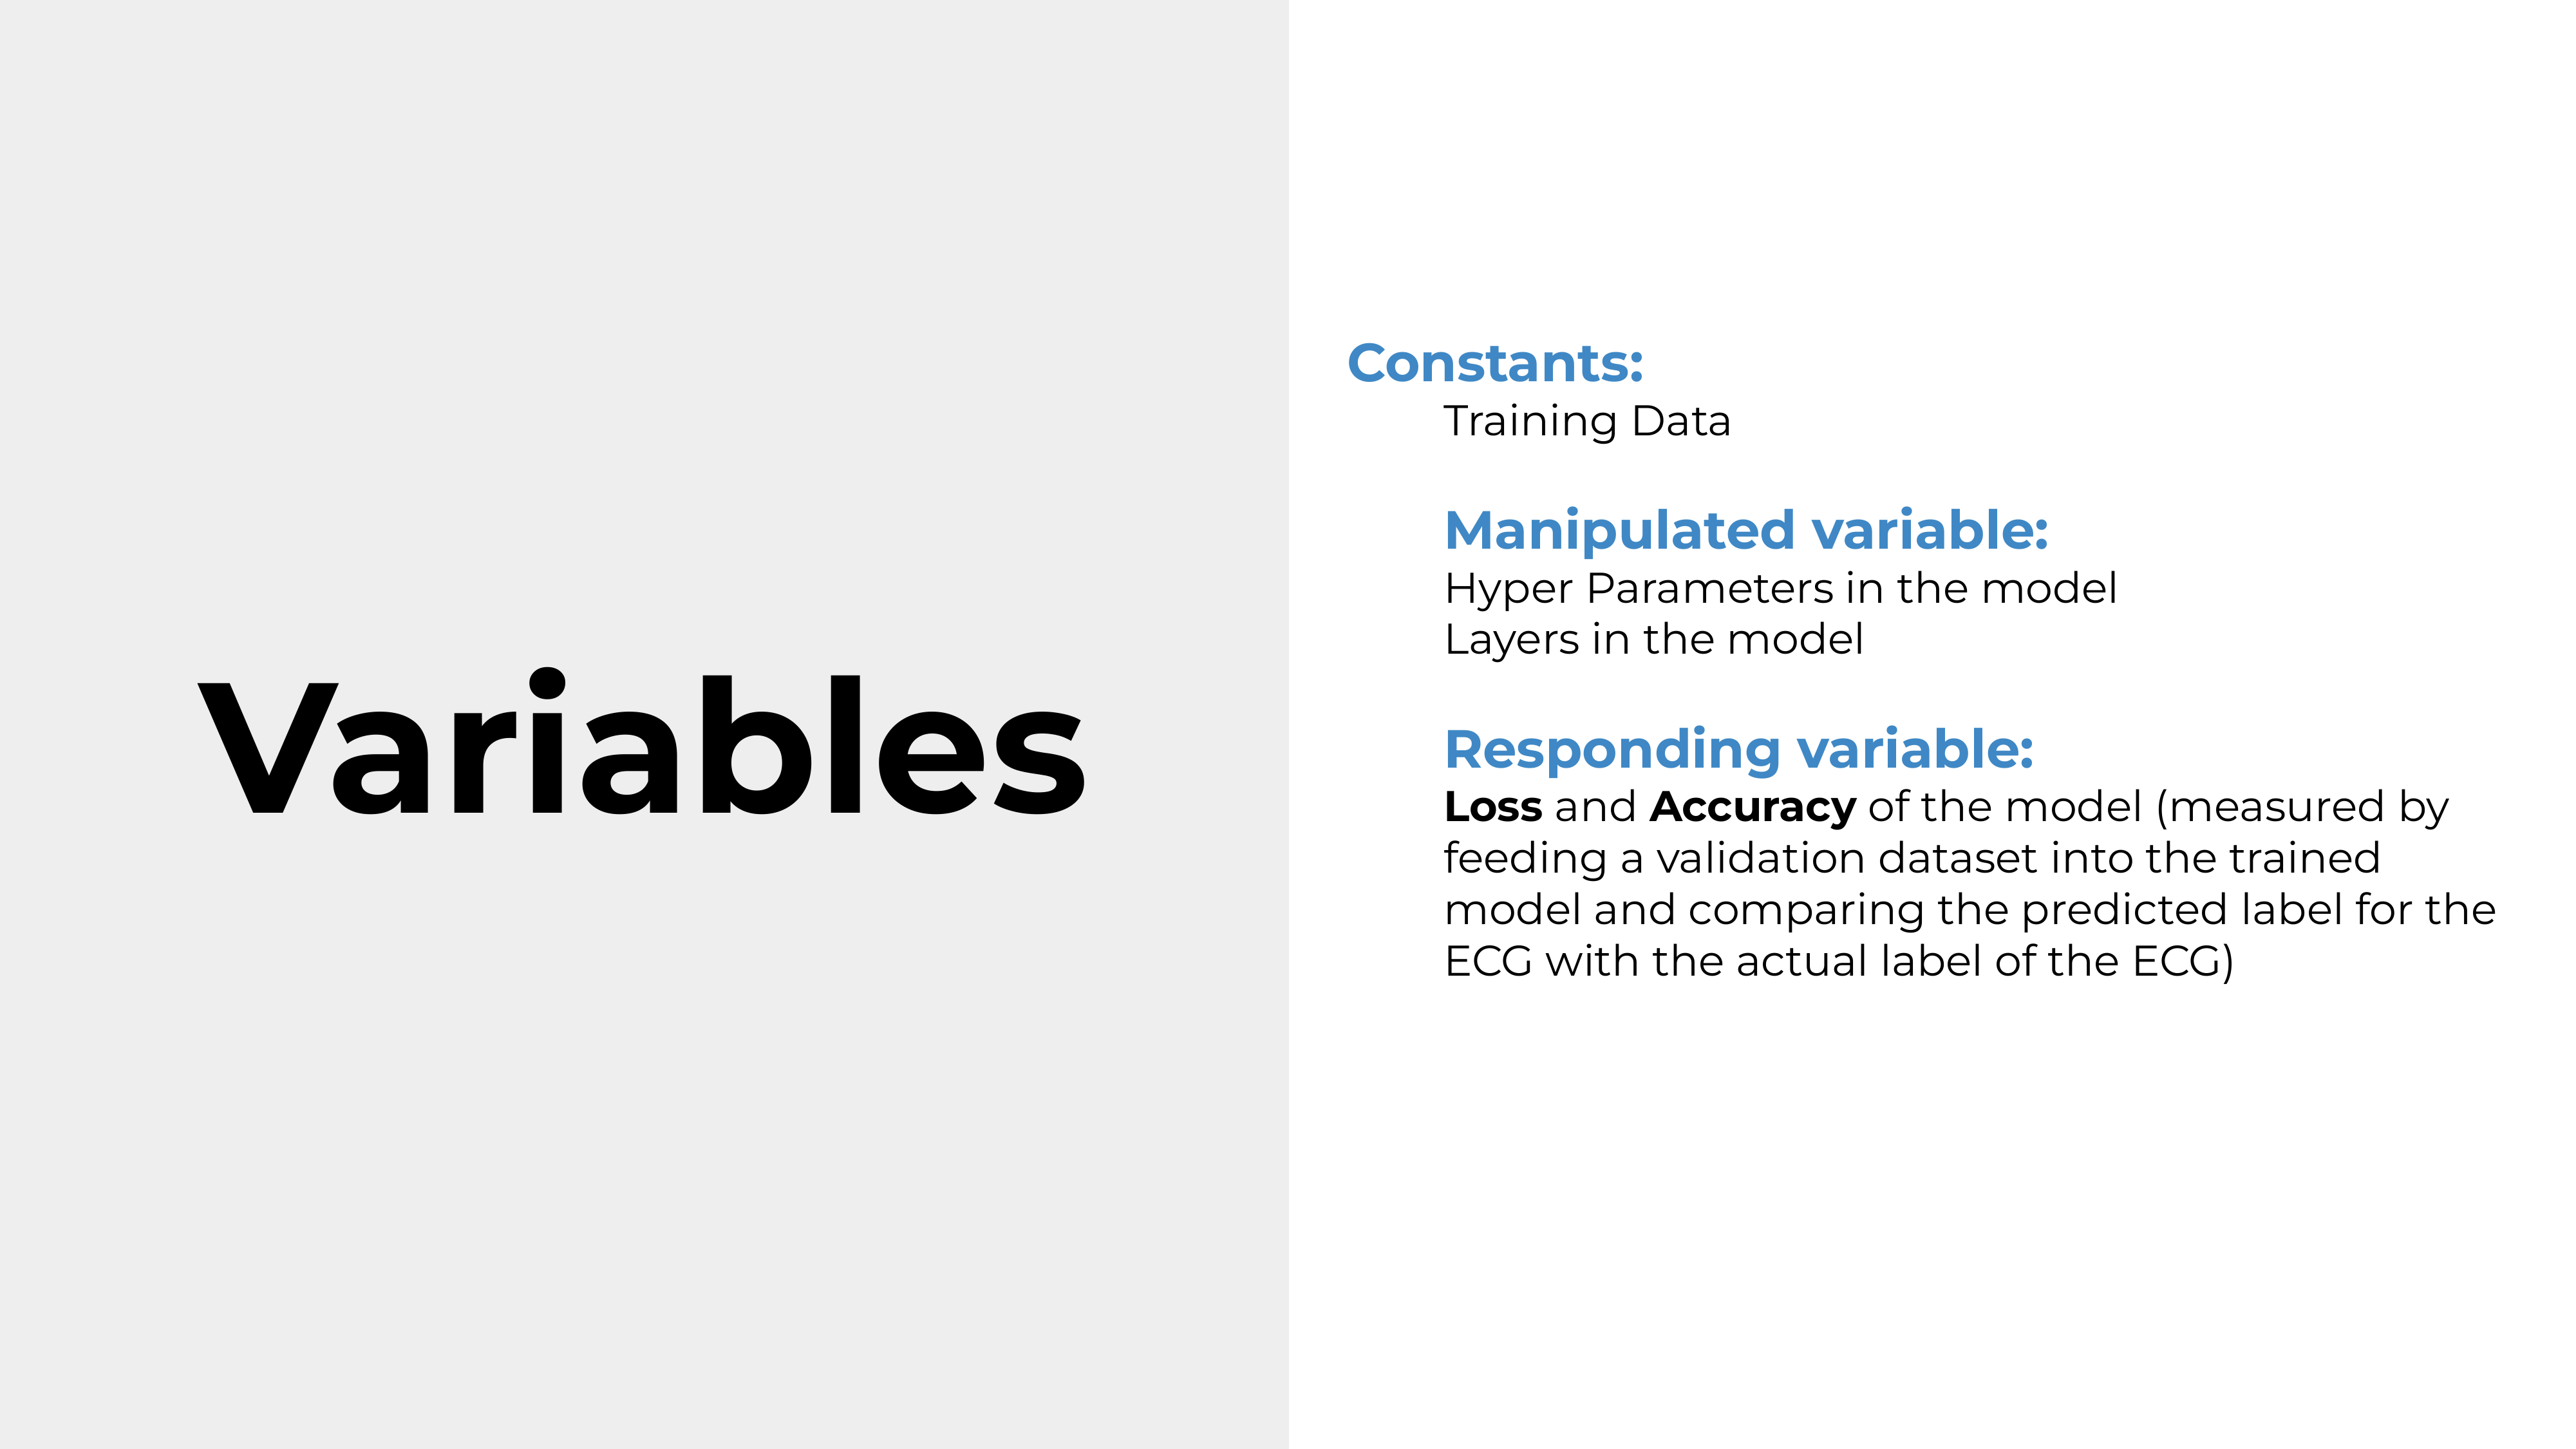

Variables

Constants:
Training Data

Manipulated variable:
Hyper Parameters in the model
Layers in the model

Responding variable:
Loss and Accuracy of the model (measured by feeding a validation dataset into the trained model and comparing the predicted label for the ECG with the actual label of the ECG)